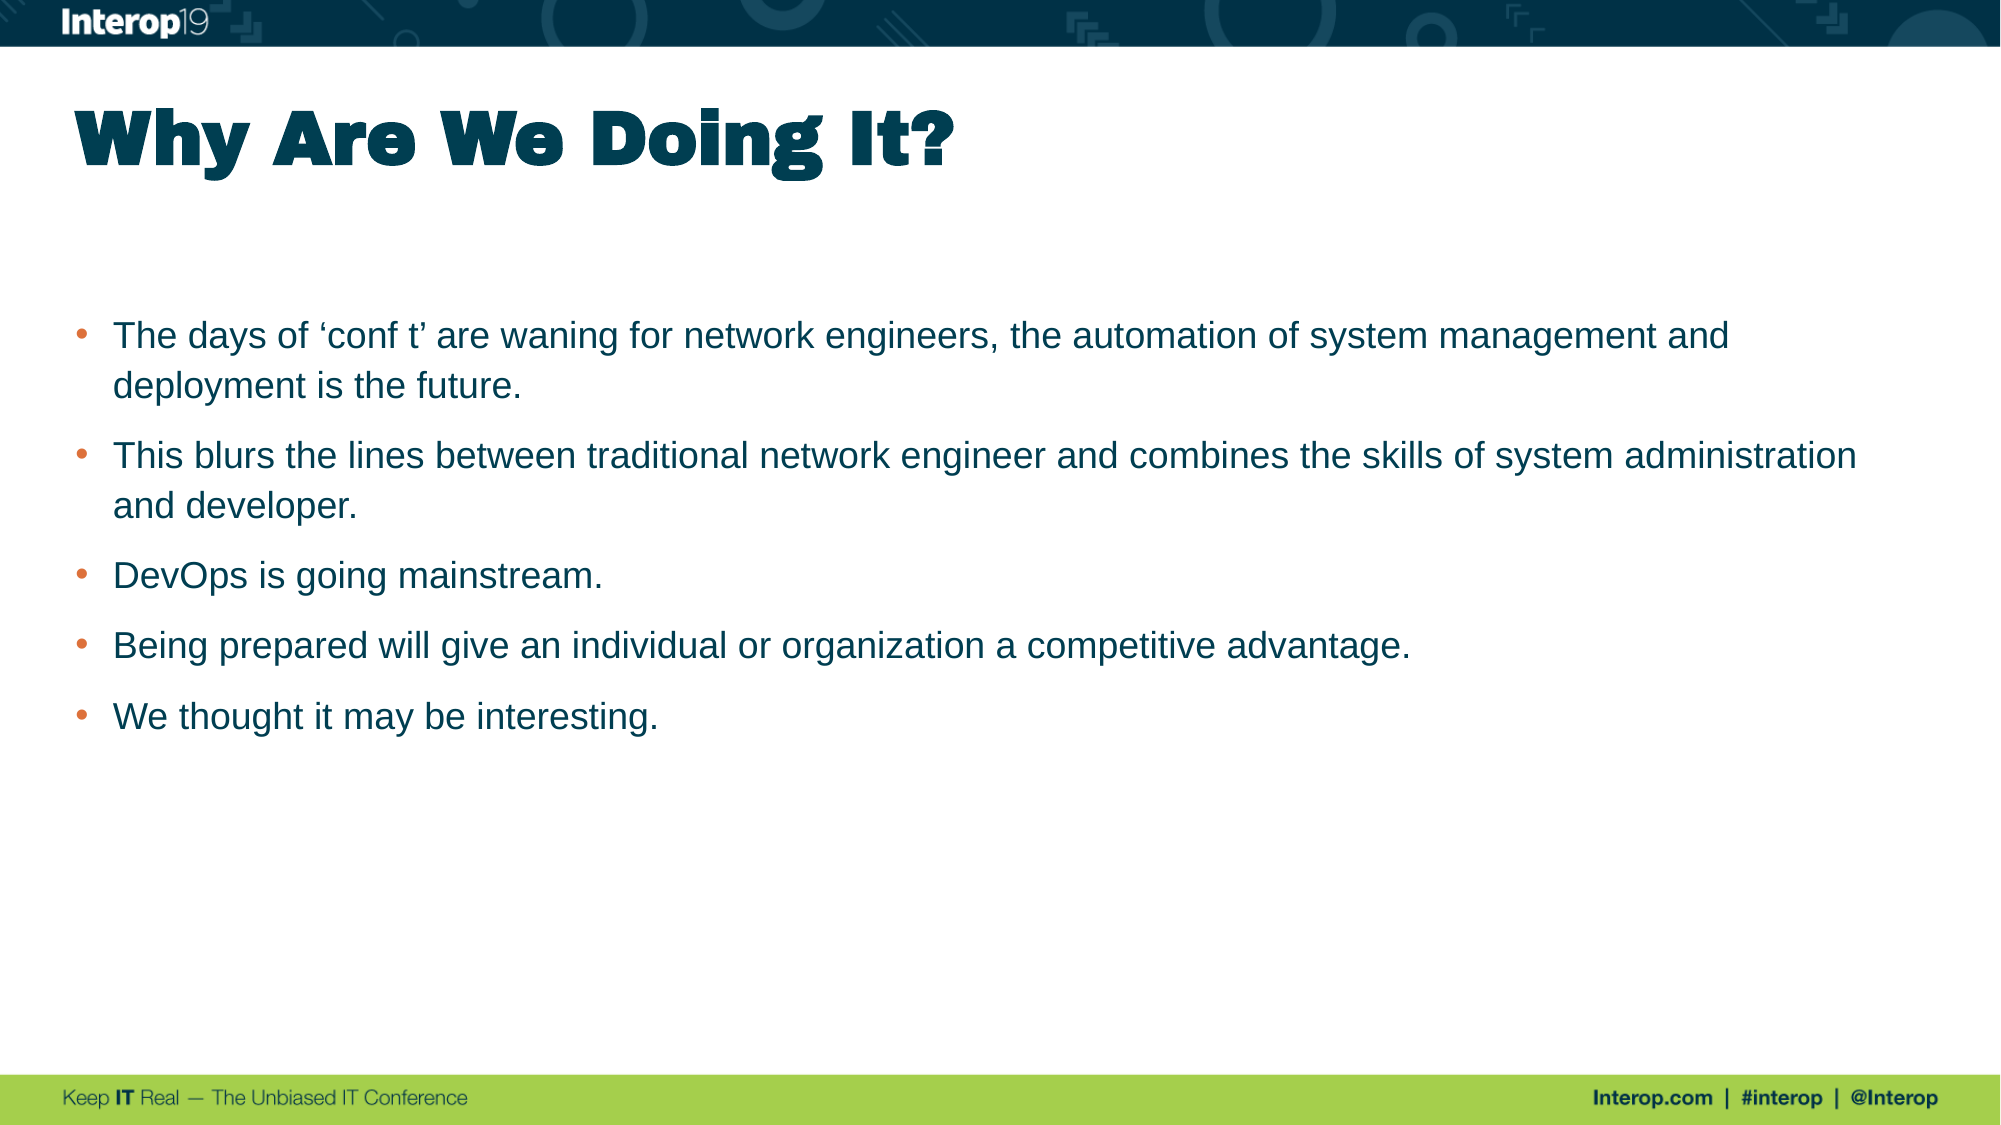

# Why Are We Doing It?
The days of ‘conf t’ are waning for network engineers, the automation of system management and deployment is the future.
This blurs the lines between traditional network engineer and combines the skills of system administration and developer.
DevOps is going mainstream.
Being prepared will give an individual or organization a competitive advantage.
We thought it may be interesting.